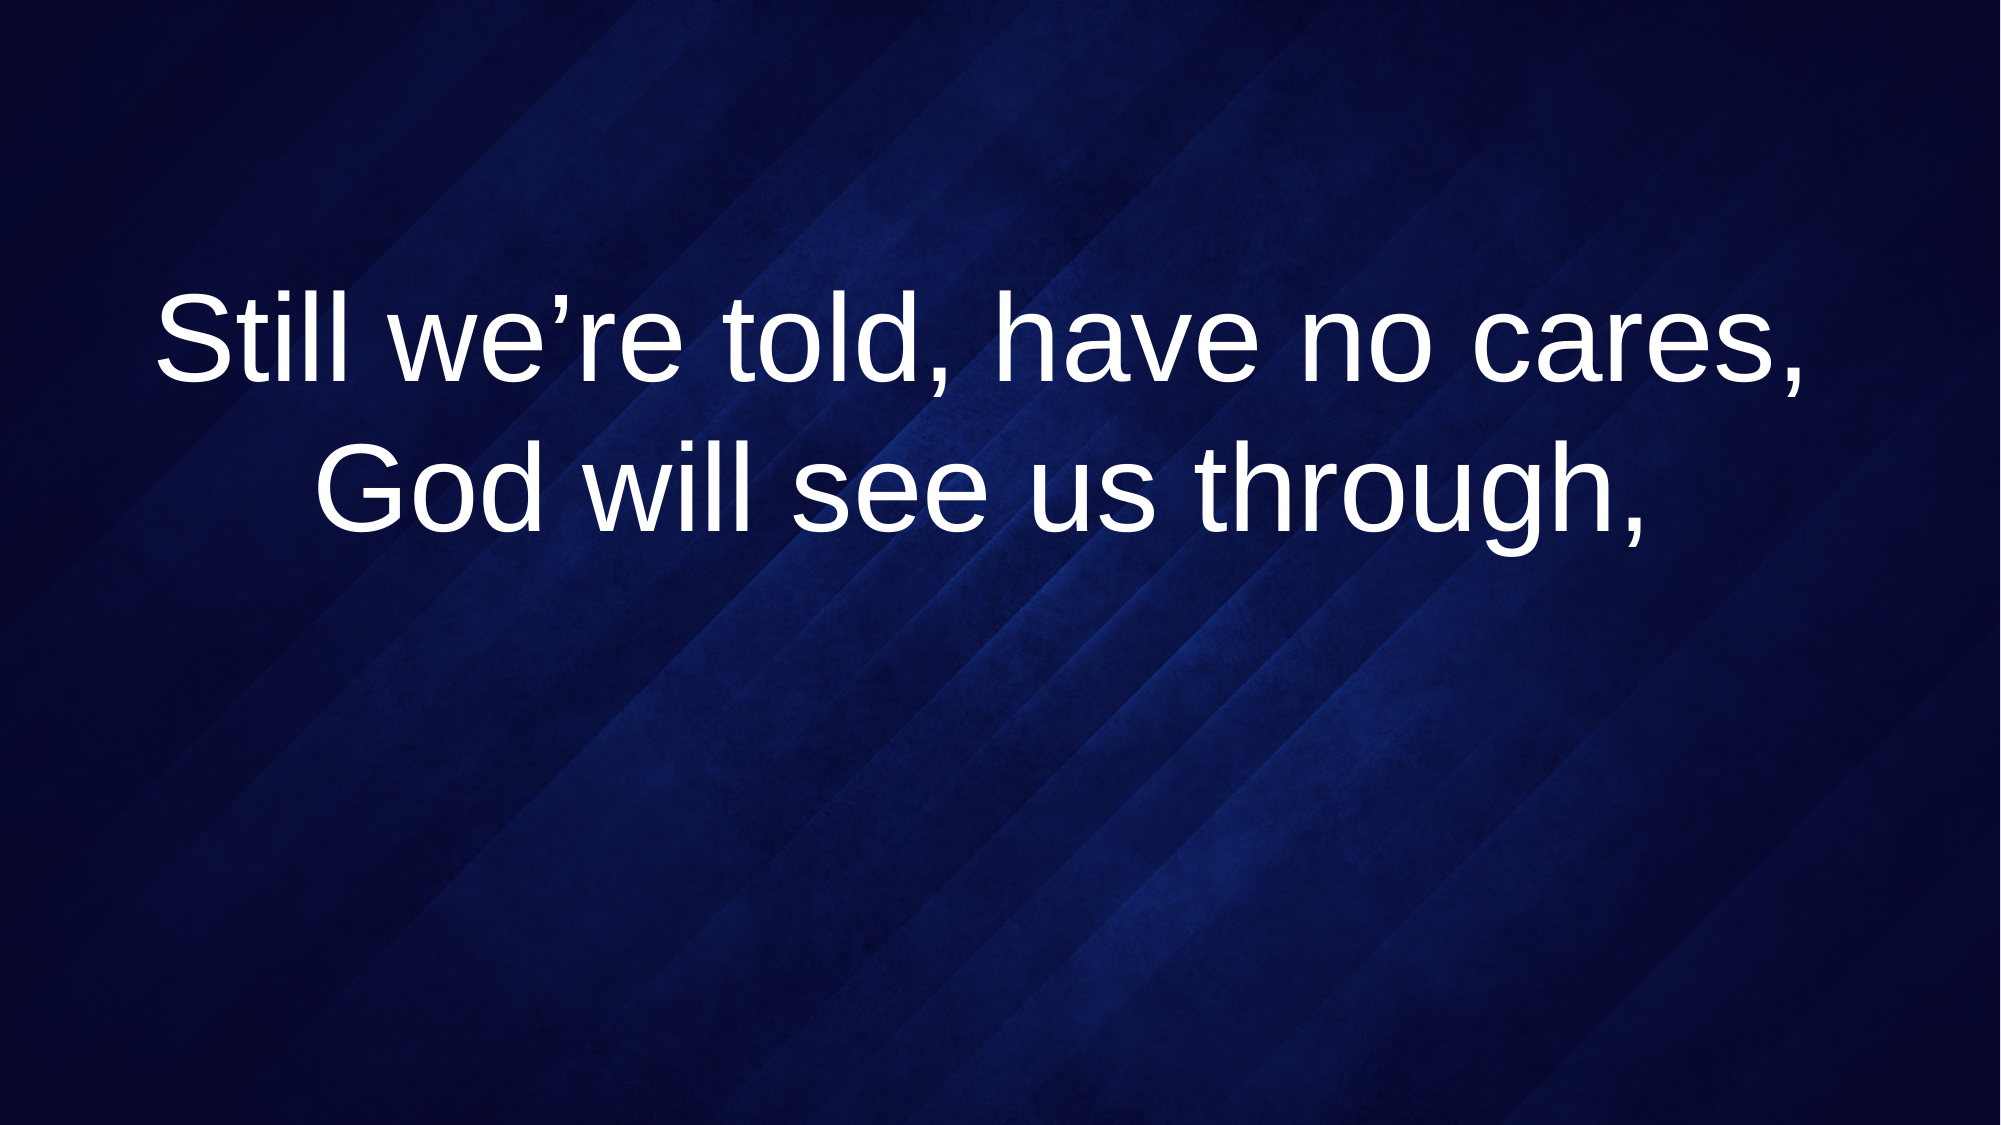

# Still we’re told, have no cares, God will see us through,